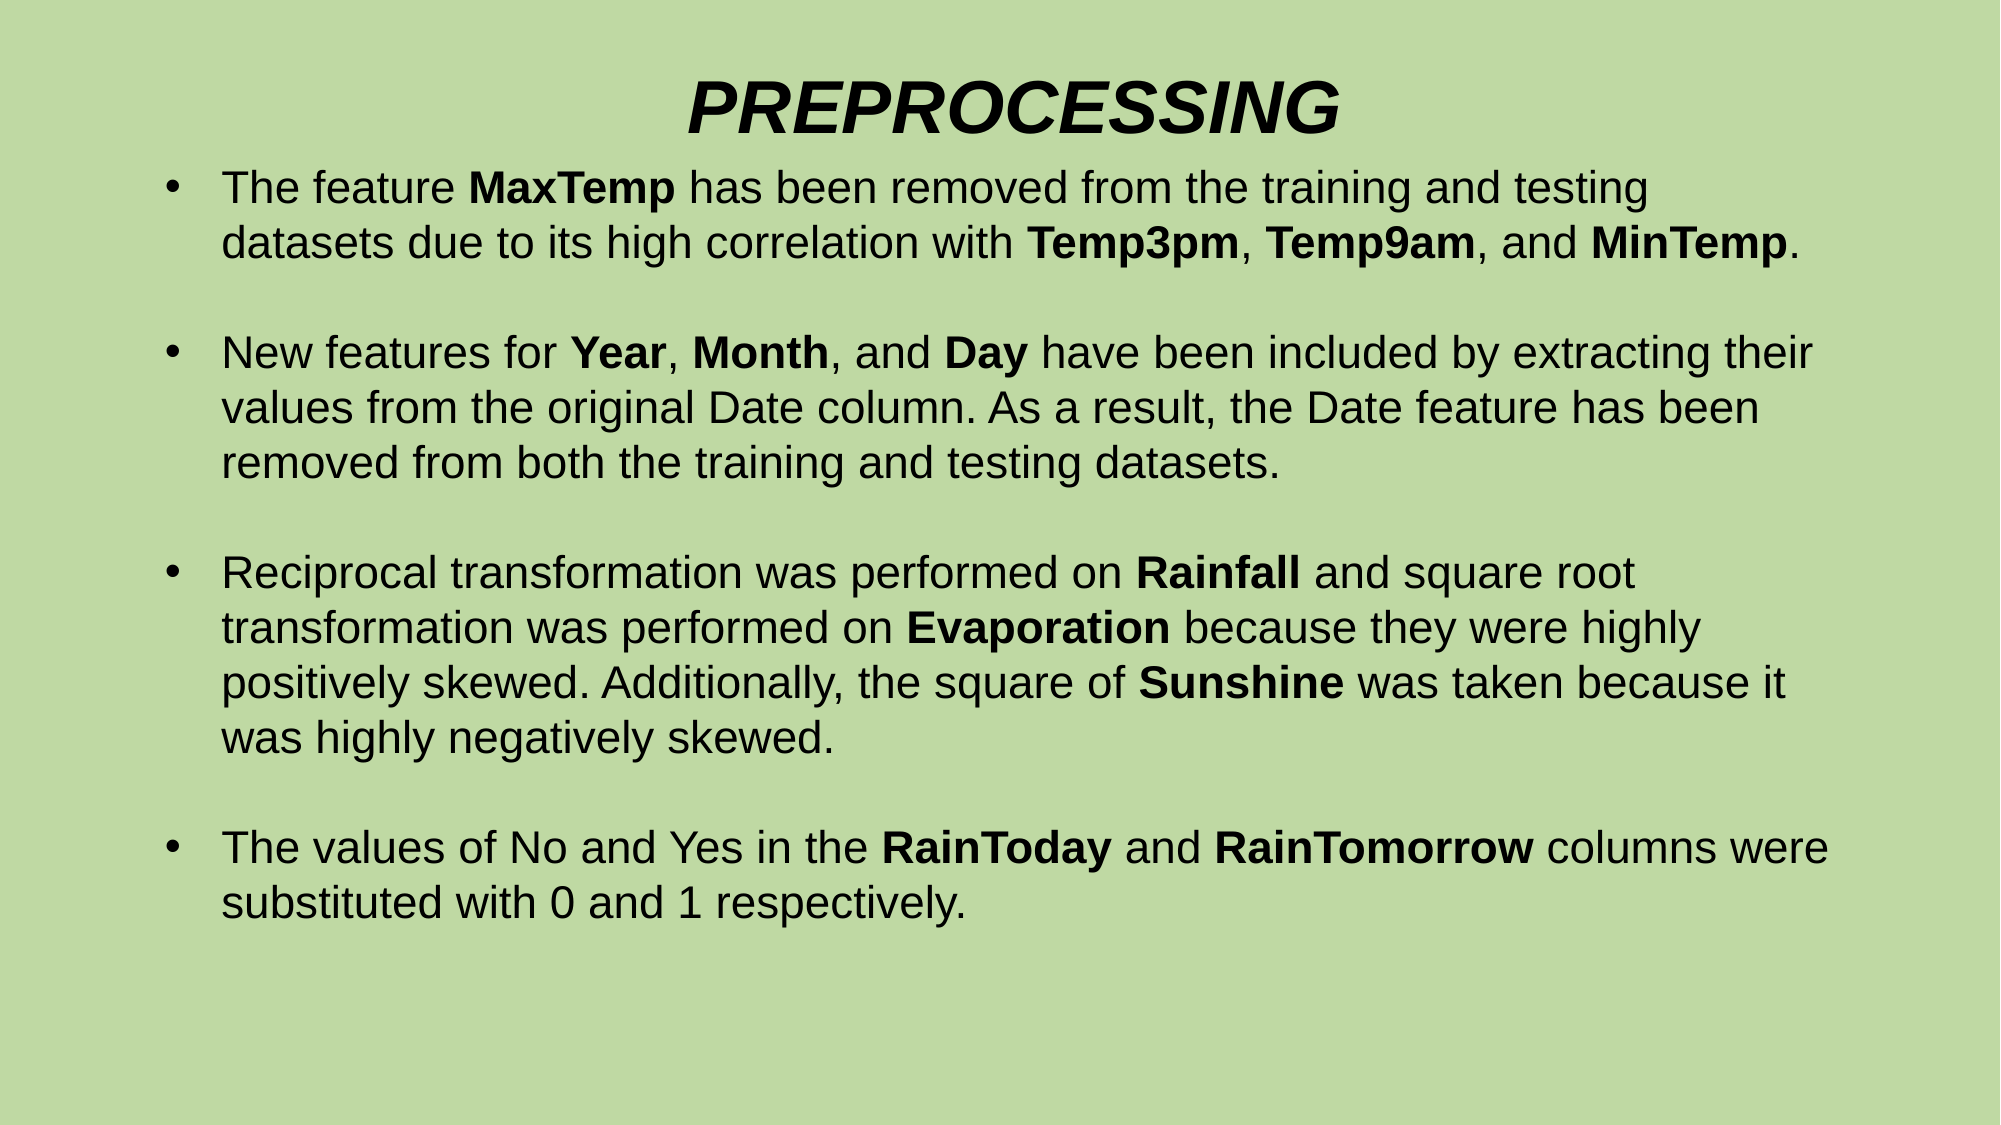

PREPROCESSING

The feature MaxTemp has been removed from the training and testing datasets due to its high correlation with Temp3pm, Temp9am, and MinTemp.

New features for Year, Month, and Day have been included by extracting their values from the original Date column. As a result, the Date feature has been removed from both the training and testing datasets.

Reciprocal transformation was performed on Rainfall and square root transformation was performed on Evaporation because they were highly positively skewed. Additionally, the square of Sunshine was taken because it was highly negatively skewed.

The values of No and Yes in the RainToday and RainTomorrow columns were substituted with 0 and 1 respectively.